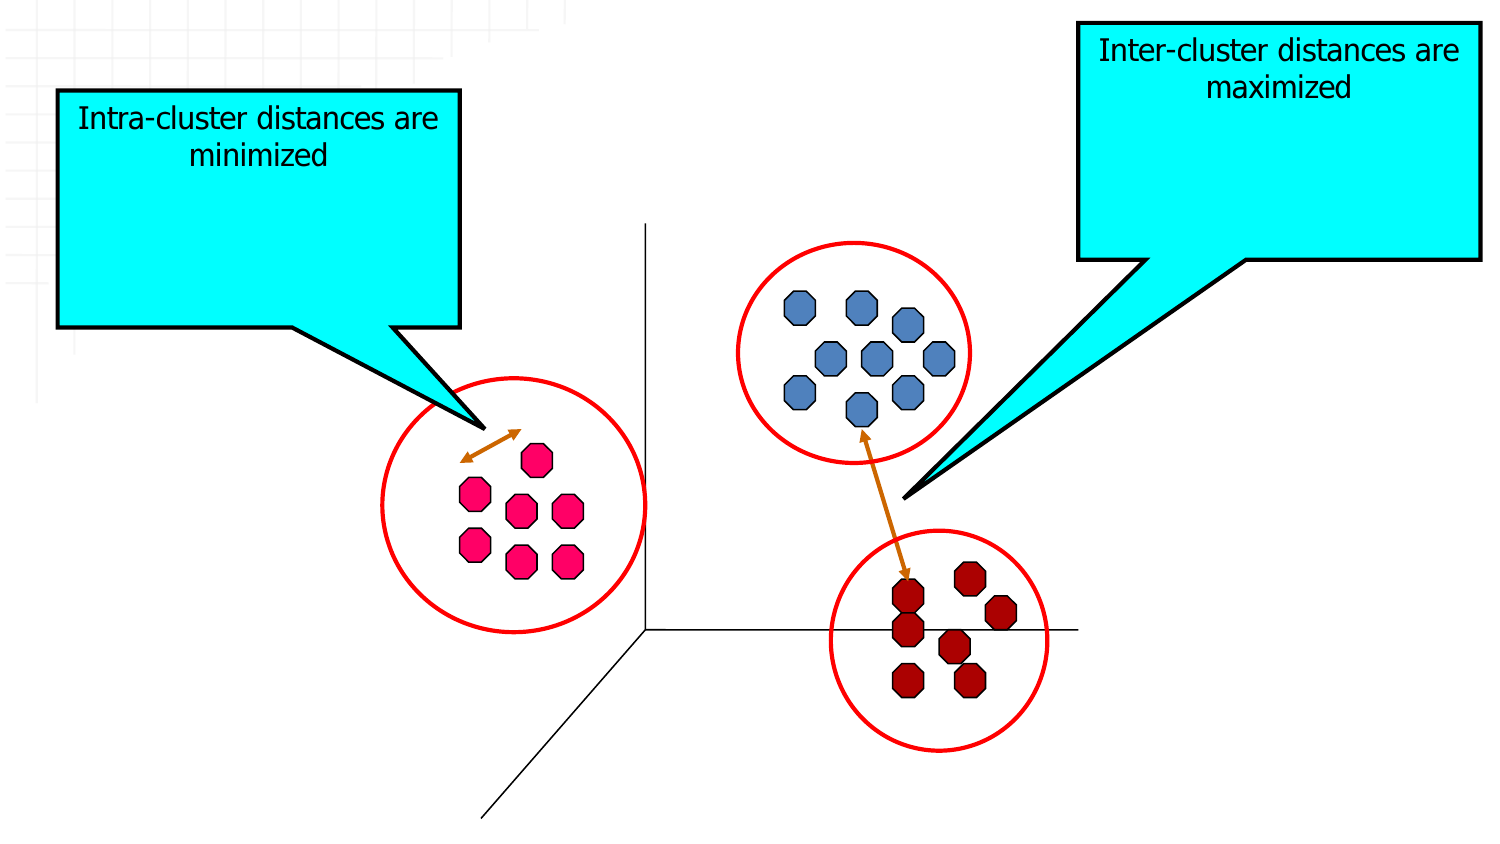

Inter-cluster distances are maximized

Intra-cluster distances are minimized